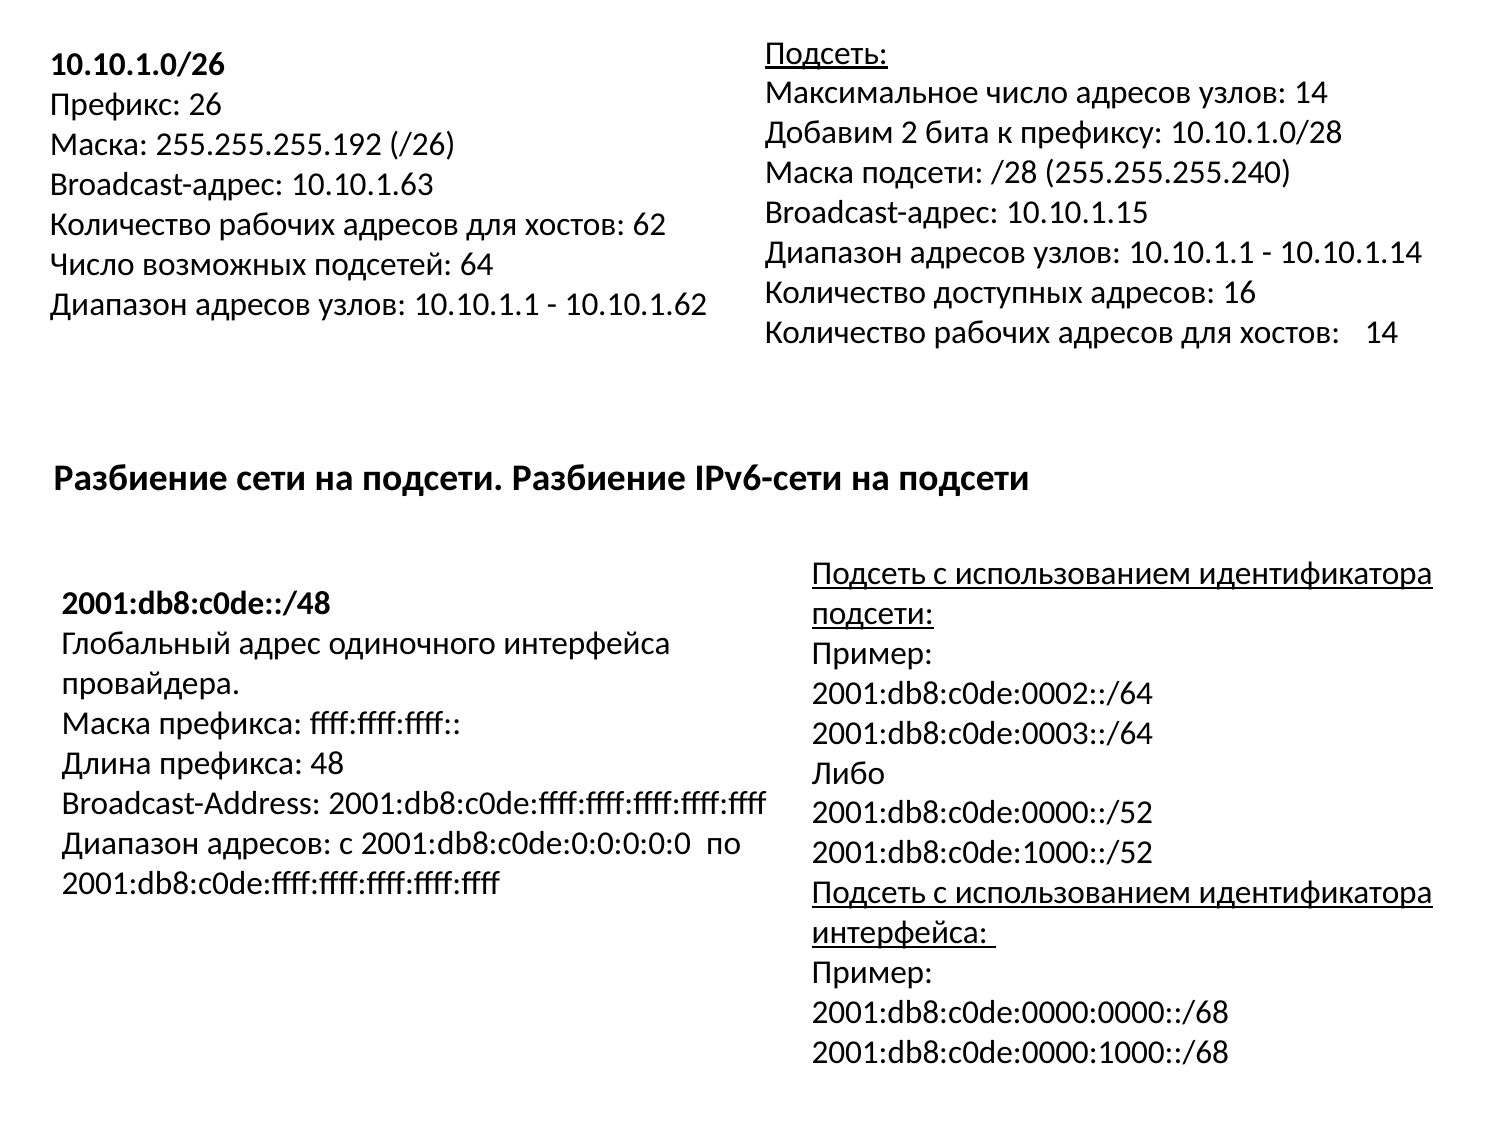

Подсеть:
Максимальное число адресов узлов: 14
Добавим 2 бита к префиксу: 10.10.1.0/28
Маска подсети: /28 (255.255.255.240)
Broadcast-адрес: 10.10.1.15
Диапазон адресов узлов: 10.10.1.1 - 10.10.1.14
Количество доступных адресов: 16
Количество рабочих адресов для хостов:	14
10.10.1.0/26
Префикс: 26
Маска: 255.255.255.192 (/26)
Broadcast-адрес: 10.10.1.63
Количество рабочих адресов для хостов: 62
Число возможных подсетей: 64
Диапазон адресов узлов: 10.10.1.1 - 10.10.1.62

Разбиение сети на подсети. Разбиение IPv6-сети на подсети

Подсеть с использованием идентификатора подсети:
Пример:
2001:db8:c0de:0002::/64
2001:db8:c0de:0003::/64
Либо
2001:db8:c0de:0000::/52
2001:db8:c0de:1000::/52
Подсеть с использованием идентификатора интерфейса:
Пример:
2001:db8:c0de:0000:0000::/68
2001:db8:c0de:0000:1000::/68
2001:db8:c0de::/48
Глобальный адрес одиночного интерфейса провайдера.
Маска префикса: ffff:ffff:ffff::
Длина префикса: 48
Broadcast-Address: 2001:db8:c0de:ffff:ffff:ffff:ffff:ffff
Диапазон адресов: с 2001:db8:c0de:0:0:0:0:0  по 2001:db8:c0de:ffff:ffff:ffff:ffff:ffff